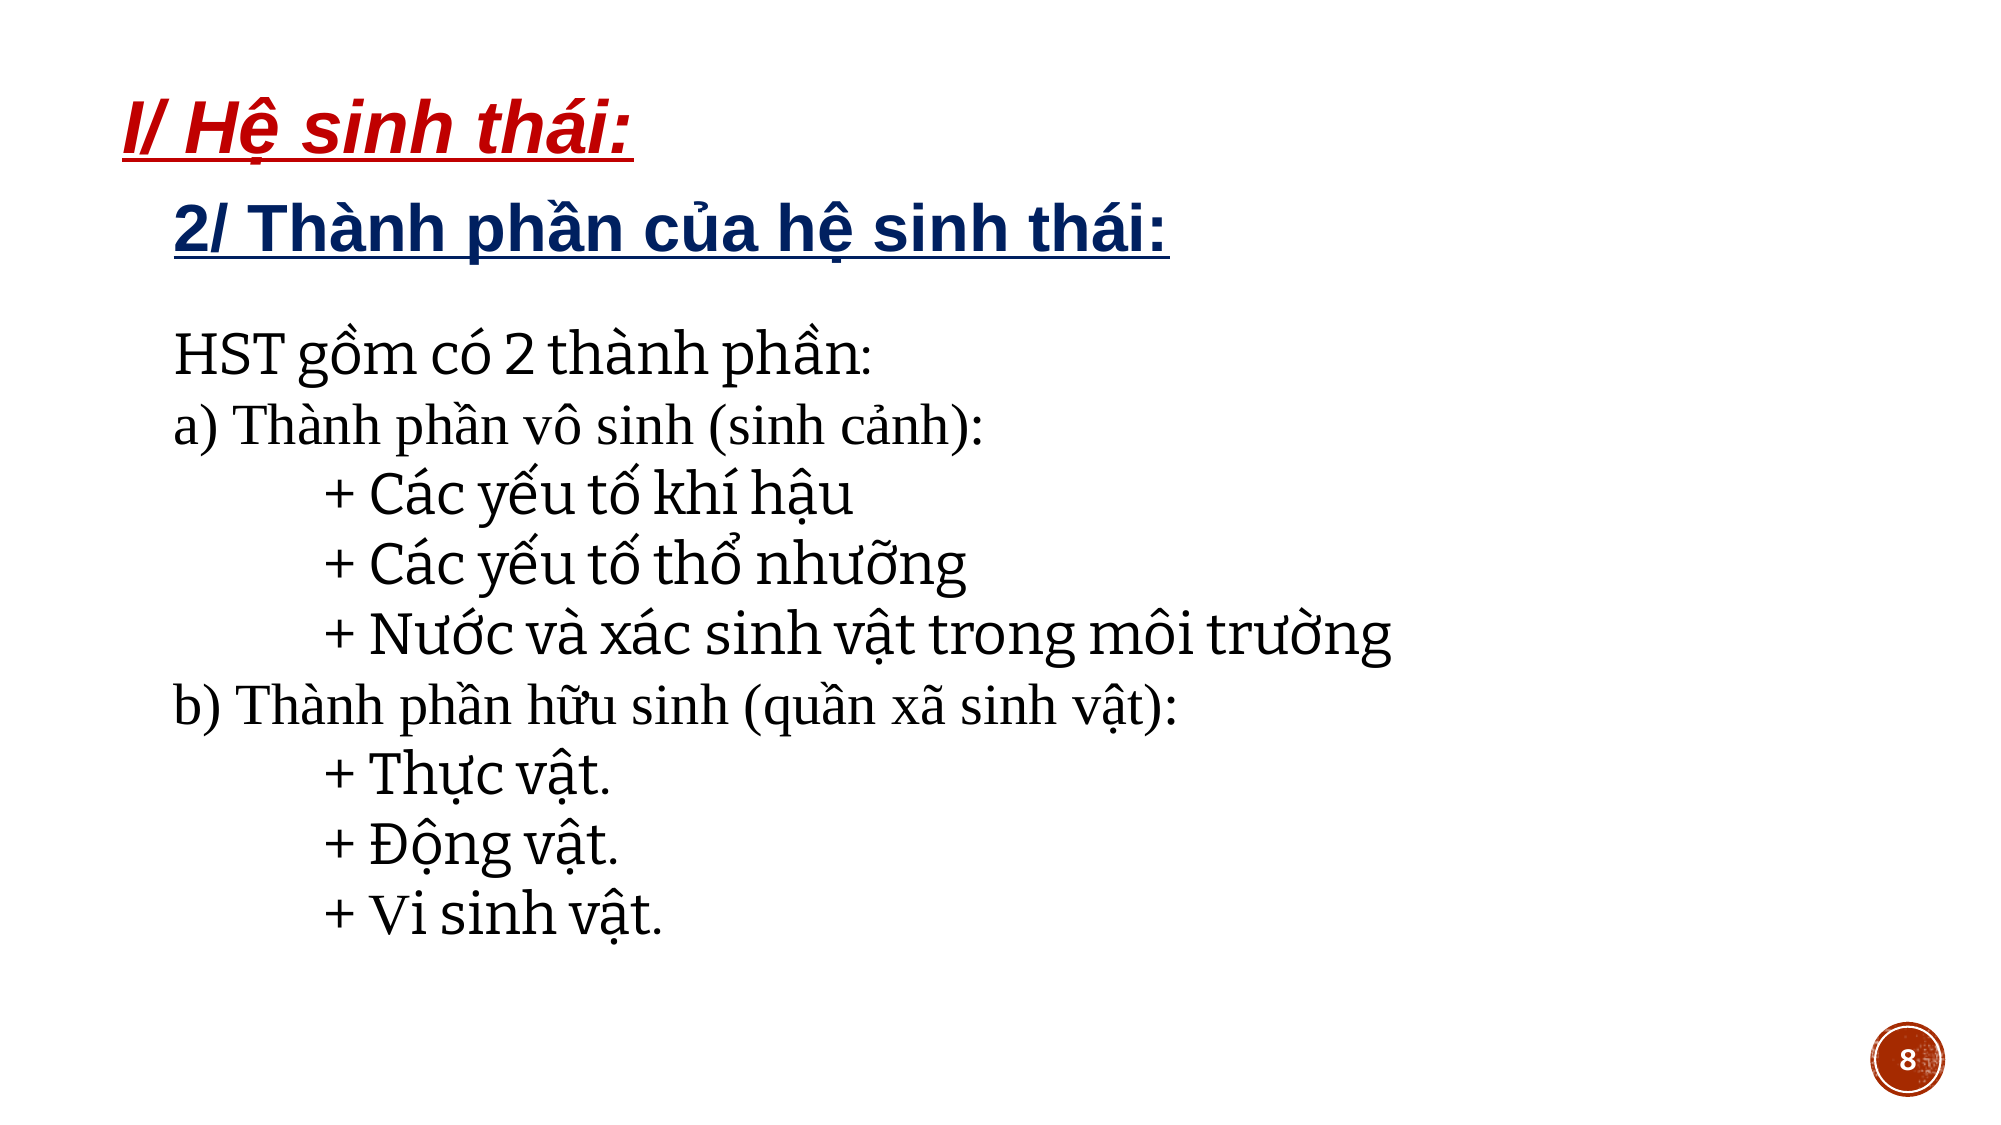

I/ Hệ sinh thái:
2/ Thành phần của hệ sinh thái:
HST gồm có 2 thành phần:
a) Thành phần vô sinh (sinh cảnh):
    	+ Các yếu tố khí hậu
    	+ Các yếu tố thổ nhưỡng
    	+ Nước và xác sinh vật trong môi trường
b) Thành phần hữu sinh (quần xã sinh vật):
	+ Thực vật.
	+ Động vật.
	+ Vi sinh vật.
8